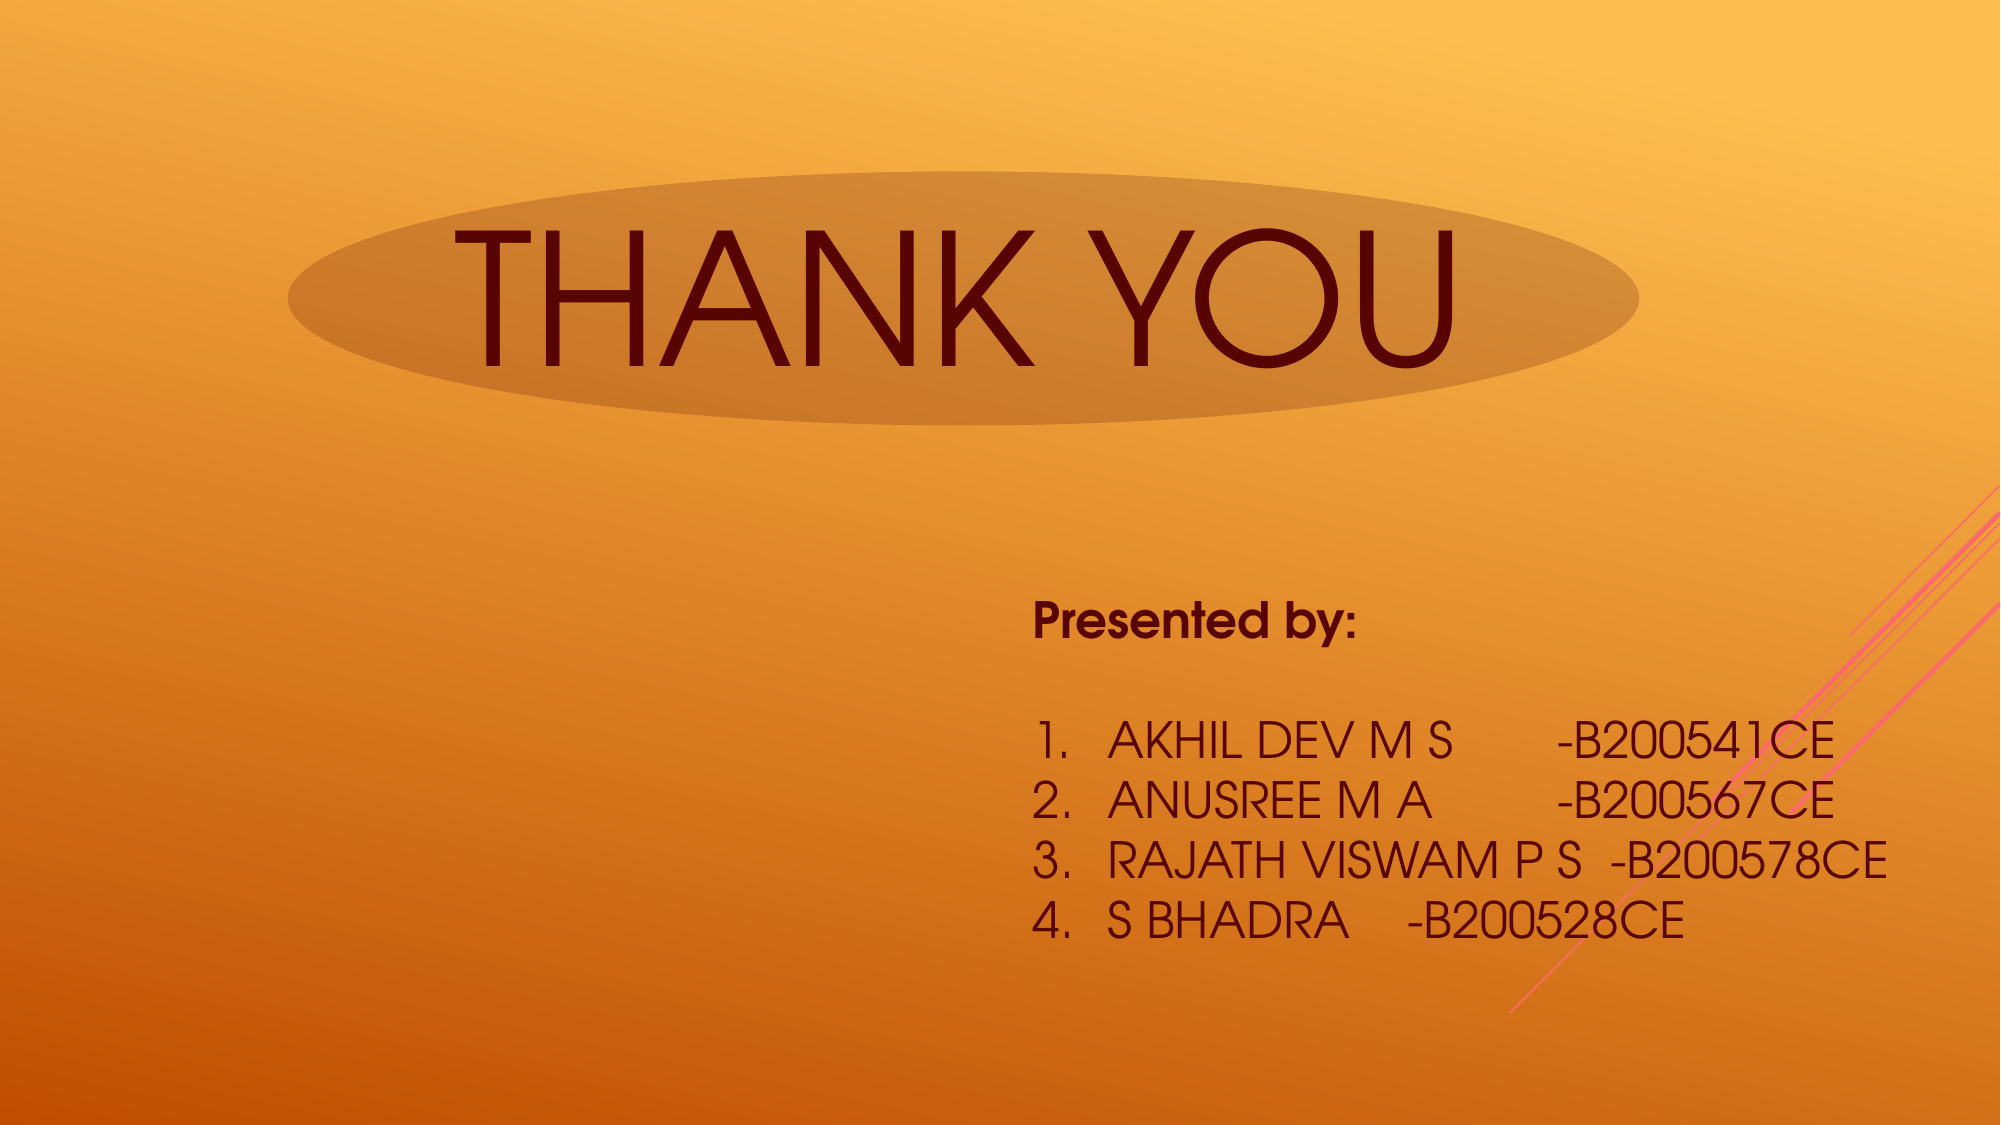

THANK YOU
Presented by:

AKHIL DEV M S	-B200541CE
ANUSREE M A	-B200567CE
RAJATH VISWAM P S  -B200578CE
S BHADRA	-B200528CE